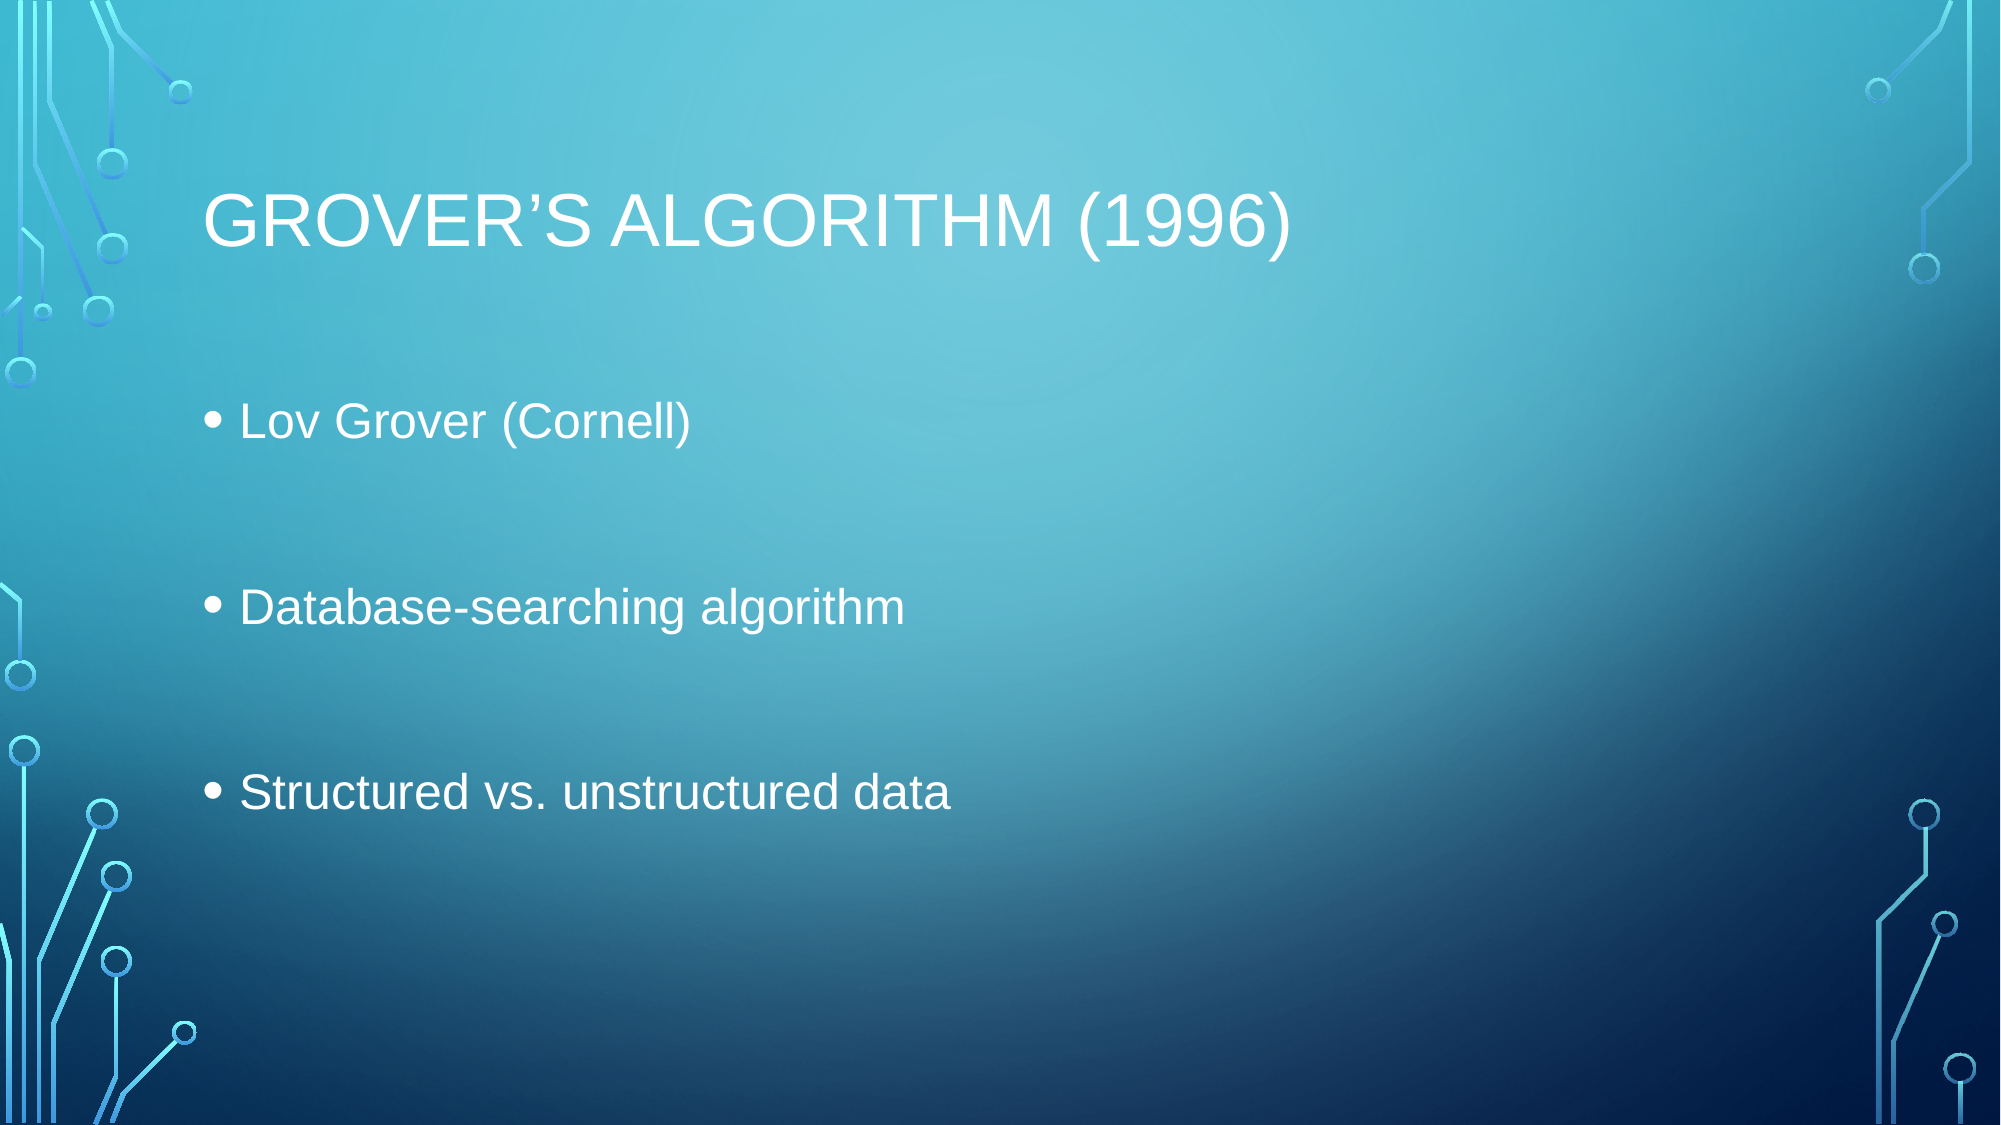

# Grover’s Algorithm (1996)
Lov Grover (Cornell)

Database-searching algorithm

Structured vs. unstructured data